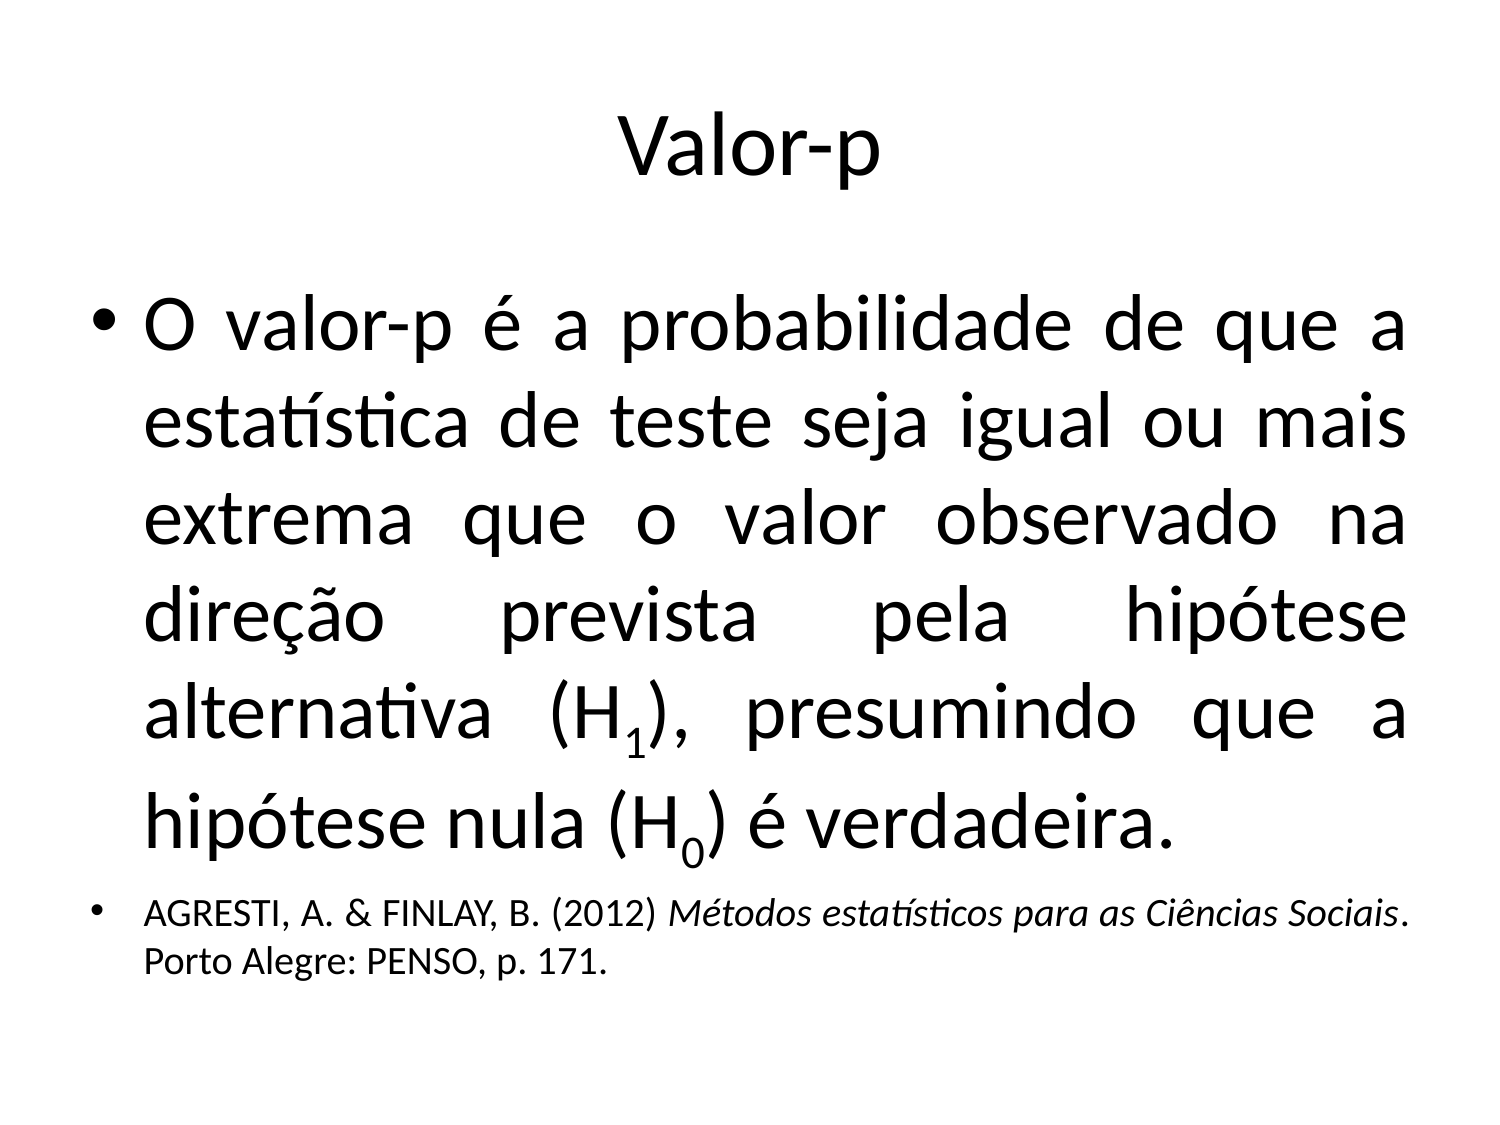

# Valor-p
O valor-p é a probabilidade de que a estatística de teste seja igual ou mais extrema que o valor observado na direção prevista pela hipótese alternativa (H1), presumindo que a hipótese nula (H0) é verdadeira.
AGRESTI, A. & FINLAY, B. (2012) Métodos estatísticos para as Ciências Sociais. Porto Alegre: PENSO, p. 171.